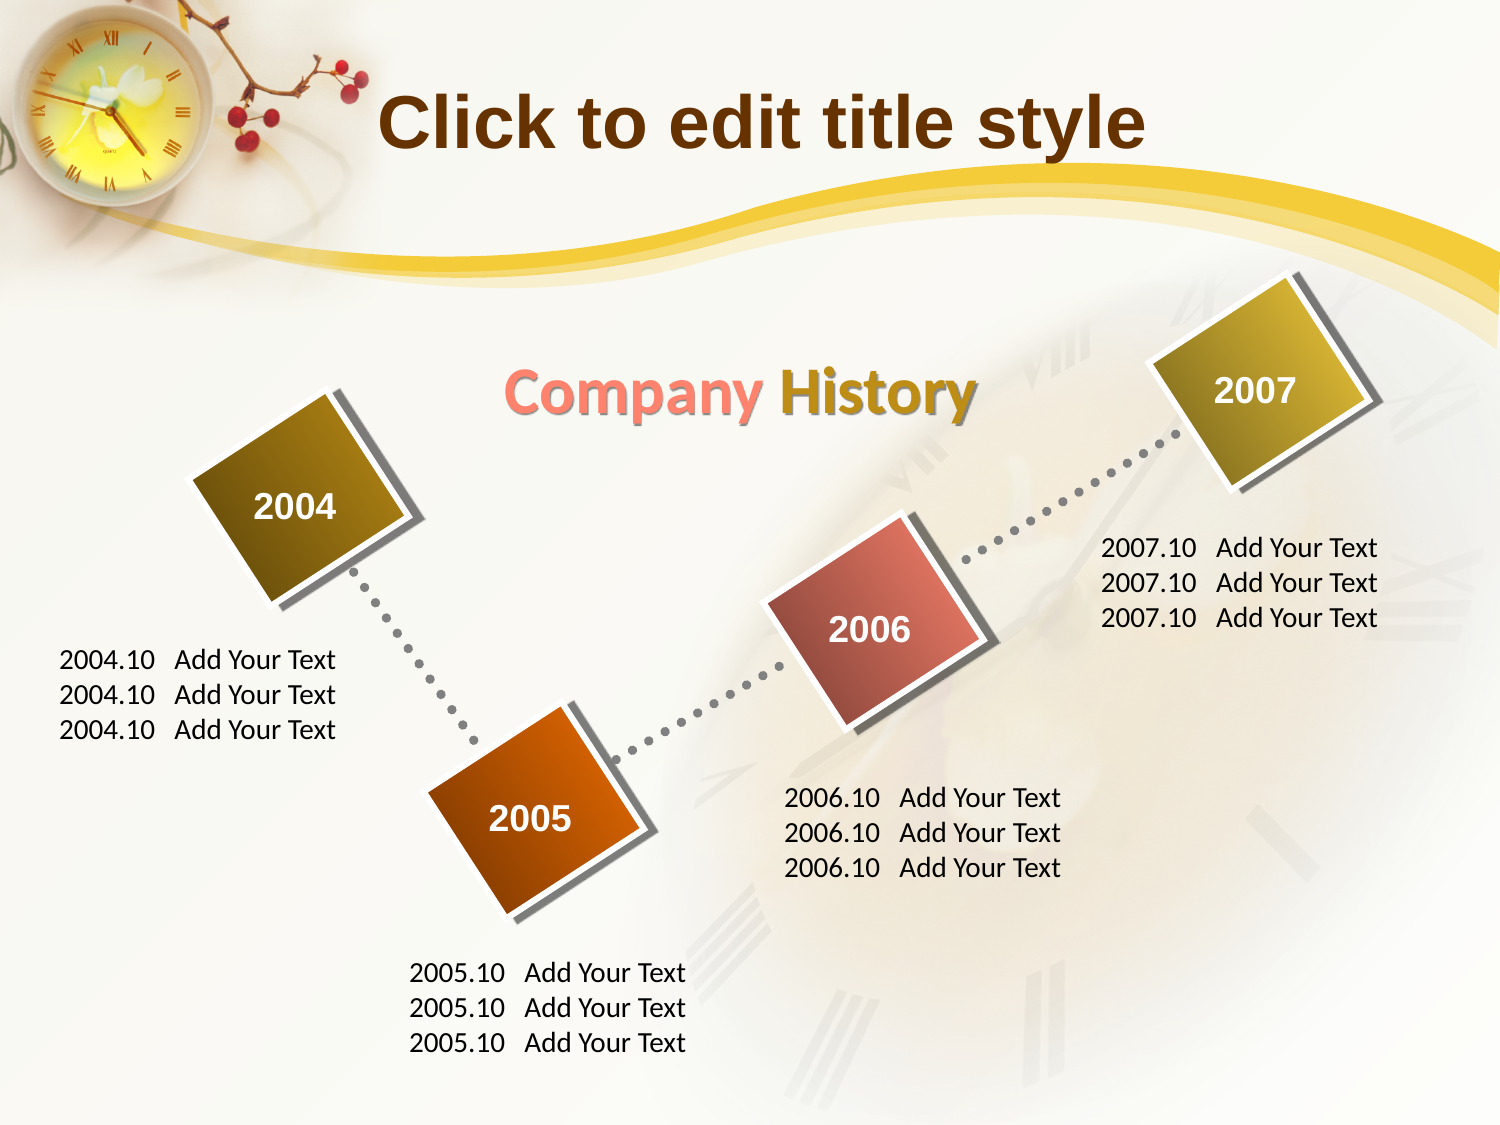

# Click to edit title style

Company History
2007

2004
2007.10   Add Your Text
2007.10   Add Your Text
2007.10   Add Your Text

2006
2004.10   Add Your Text
2004.10   Add Your Text
2004.10   Add Your Text

2006.10   Add Your Text
2006.10   Add Your Text
2006.10   Add Your Text
2005
2005.10   Add Your Text
2005.10   Add Your Text
2005.10   Add Your Text